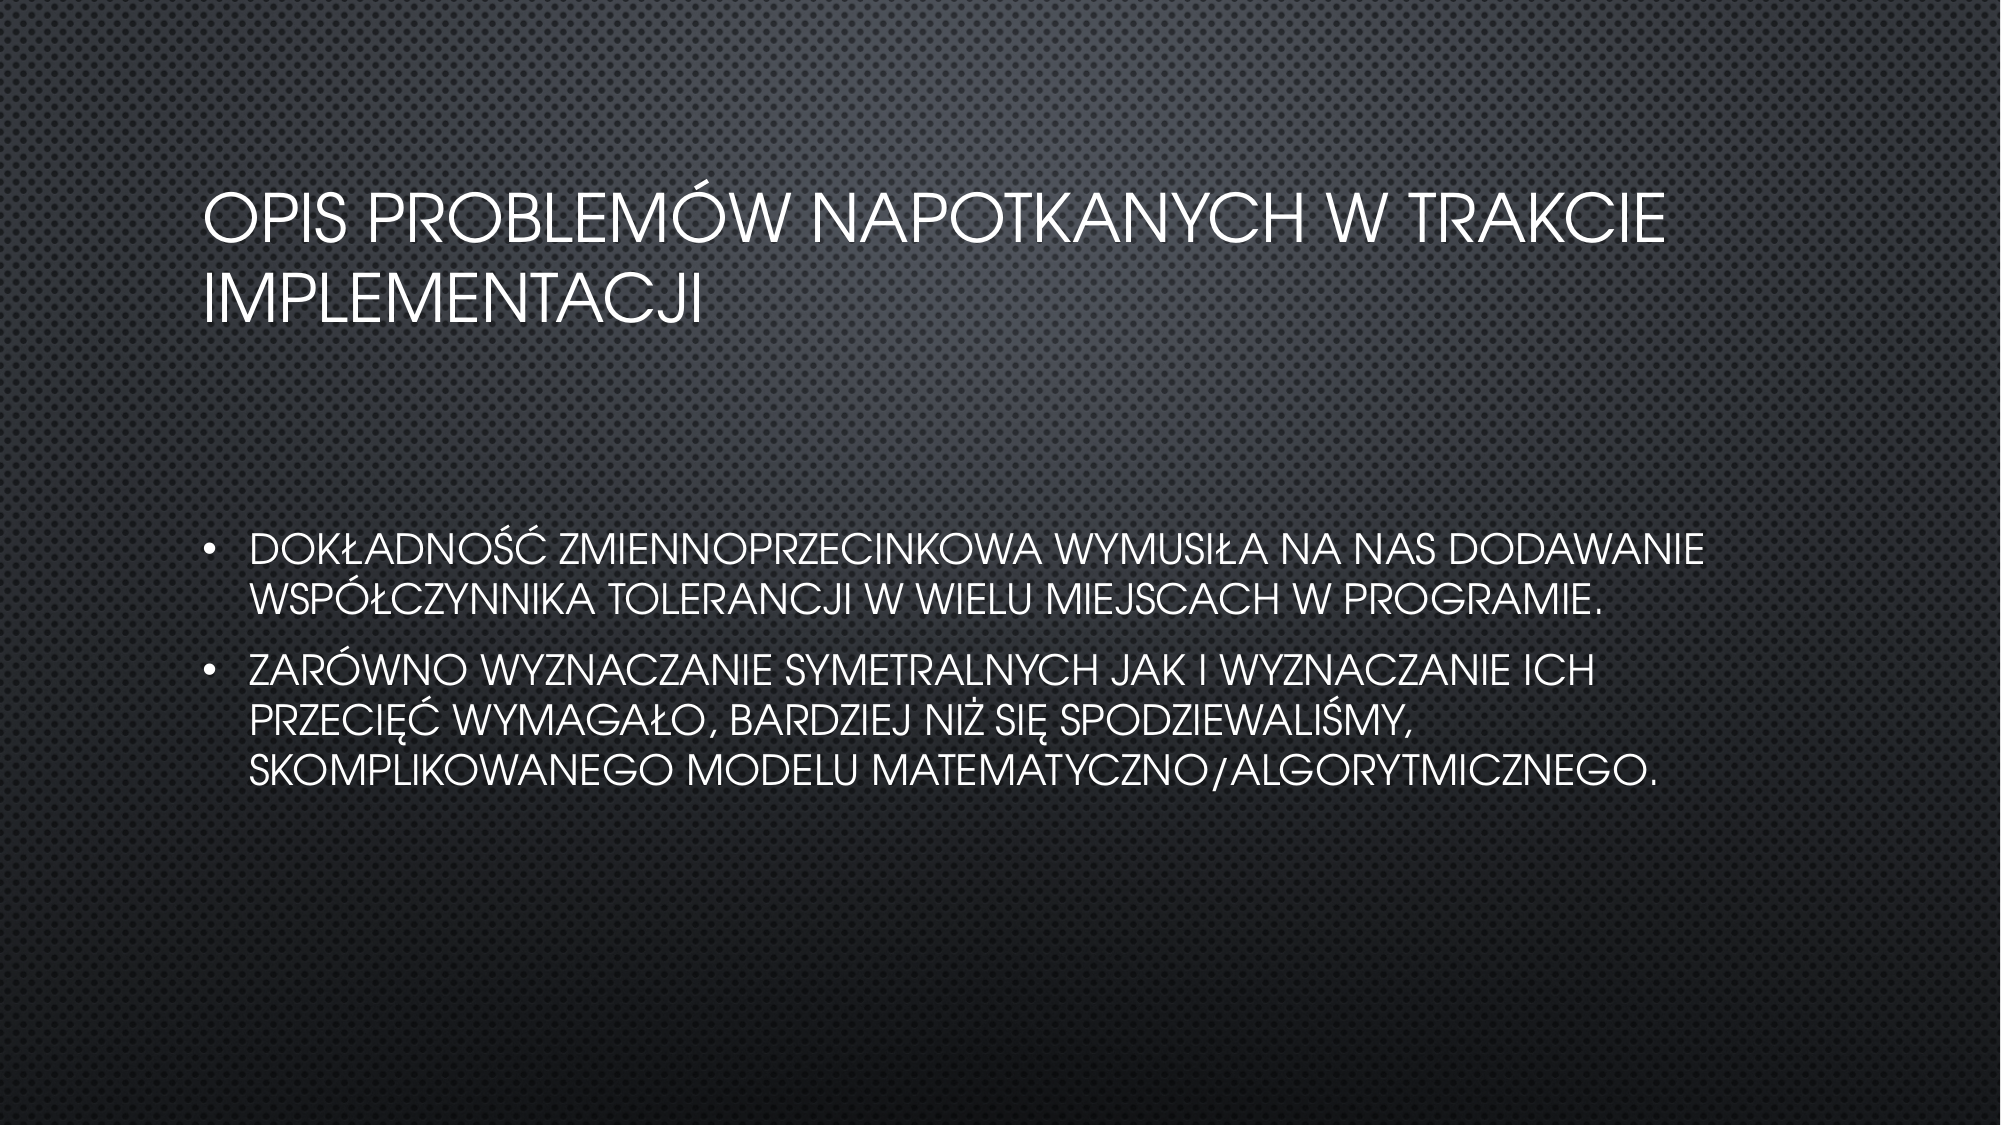

# Opis problemów napotkanych w trakcie implementacji
Dokładność zmiennoprzecinkowa wymusiła na nas dodawanie współczynnika tolerancji w wielu miejscach w programie.
Zarówno wyznaczanie symetralnych jak i wyznaczanie ich przecięć wymagało, bardziej niż się spodziewaliśmy, skomplikowanego modelu matematyczno/algorytmicznego.